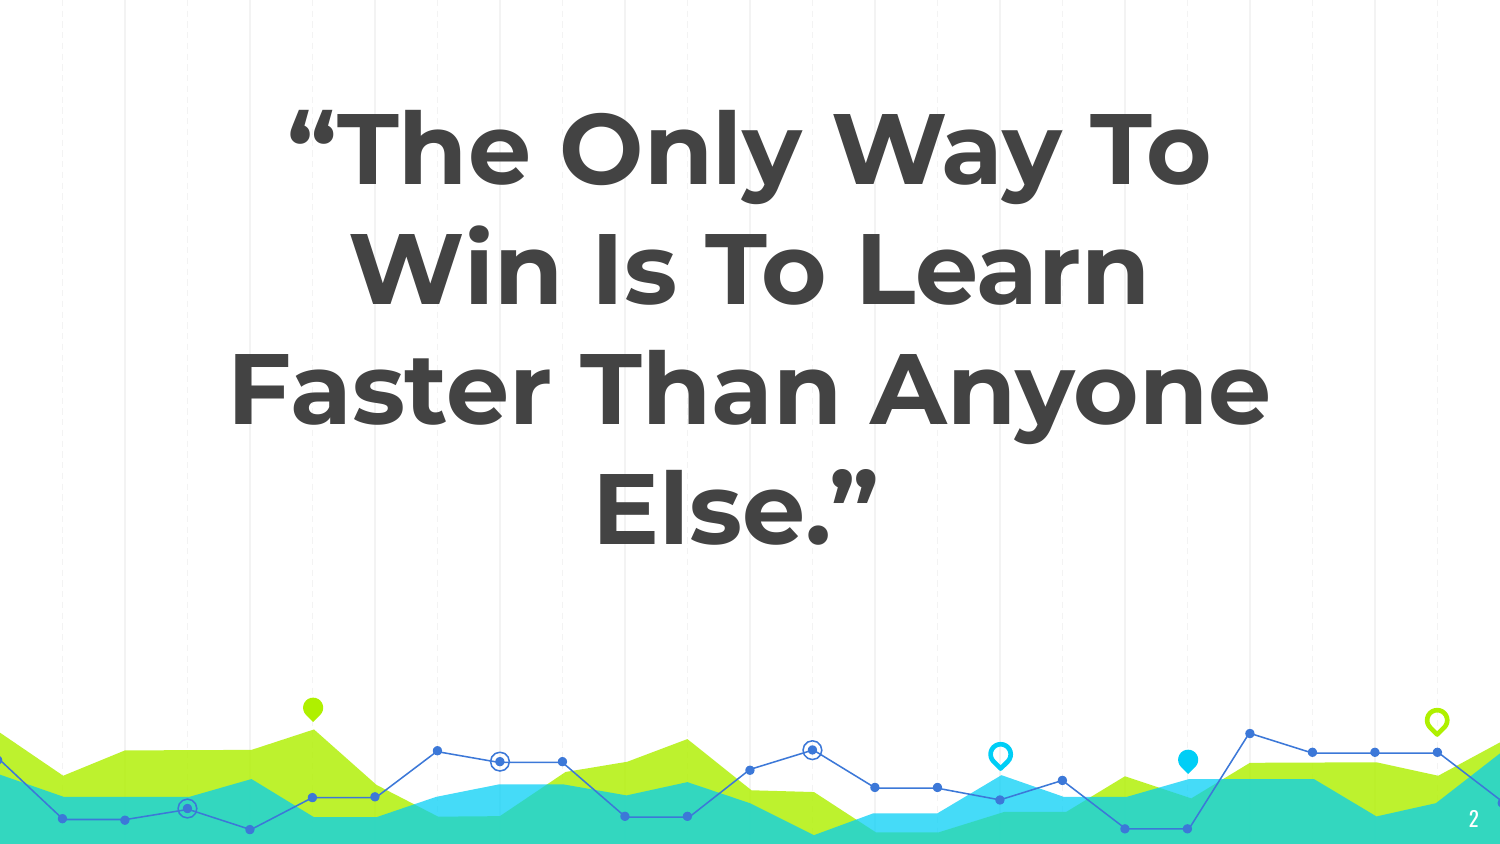

# “The Only Way To Win Is To Learn Faster Than Anyone Else.”
2